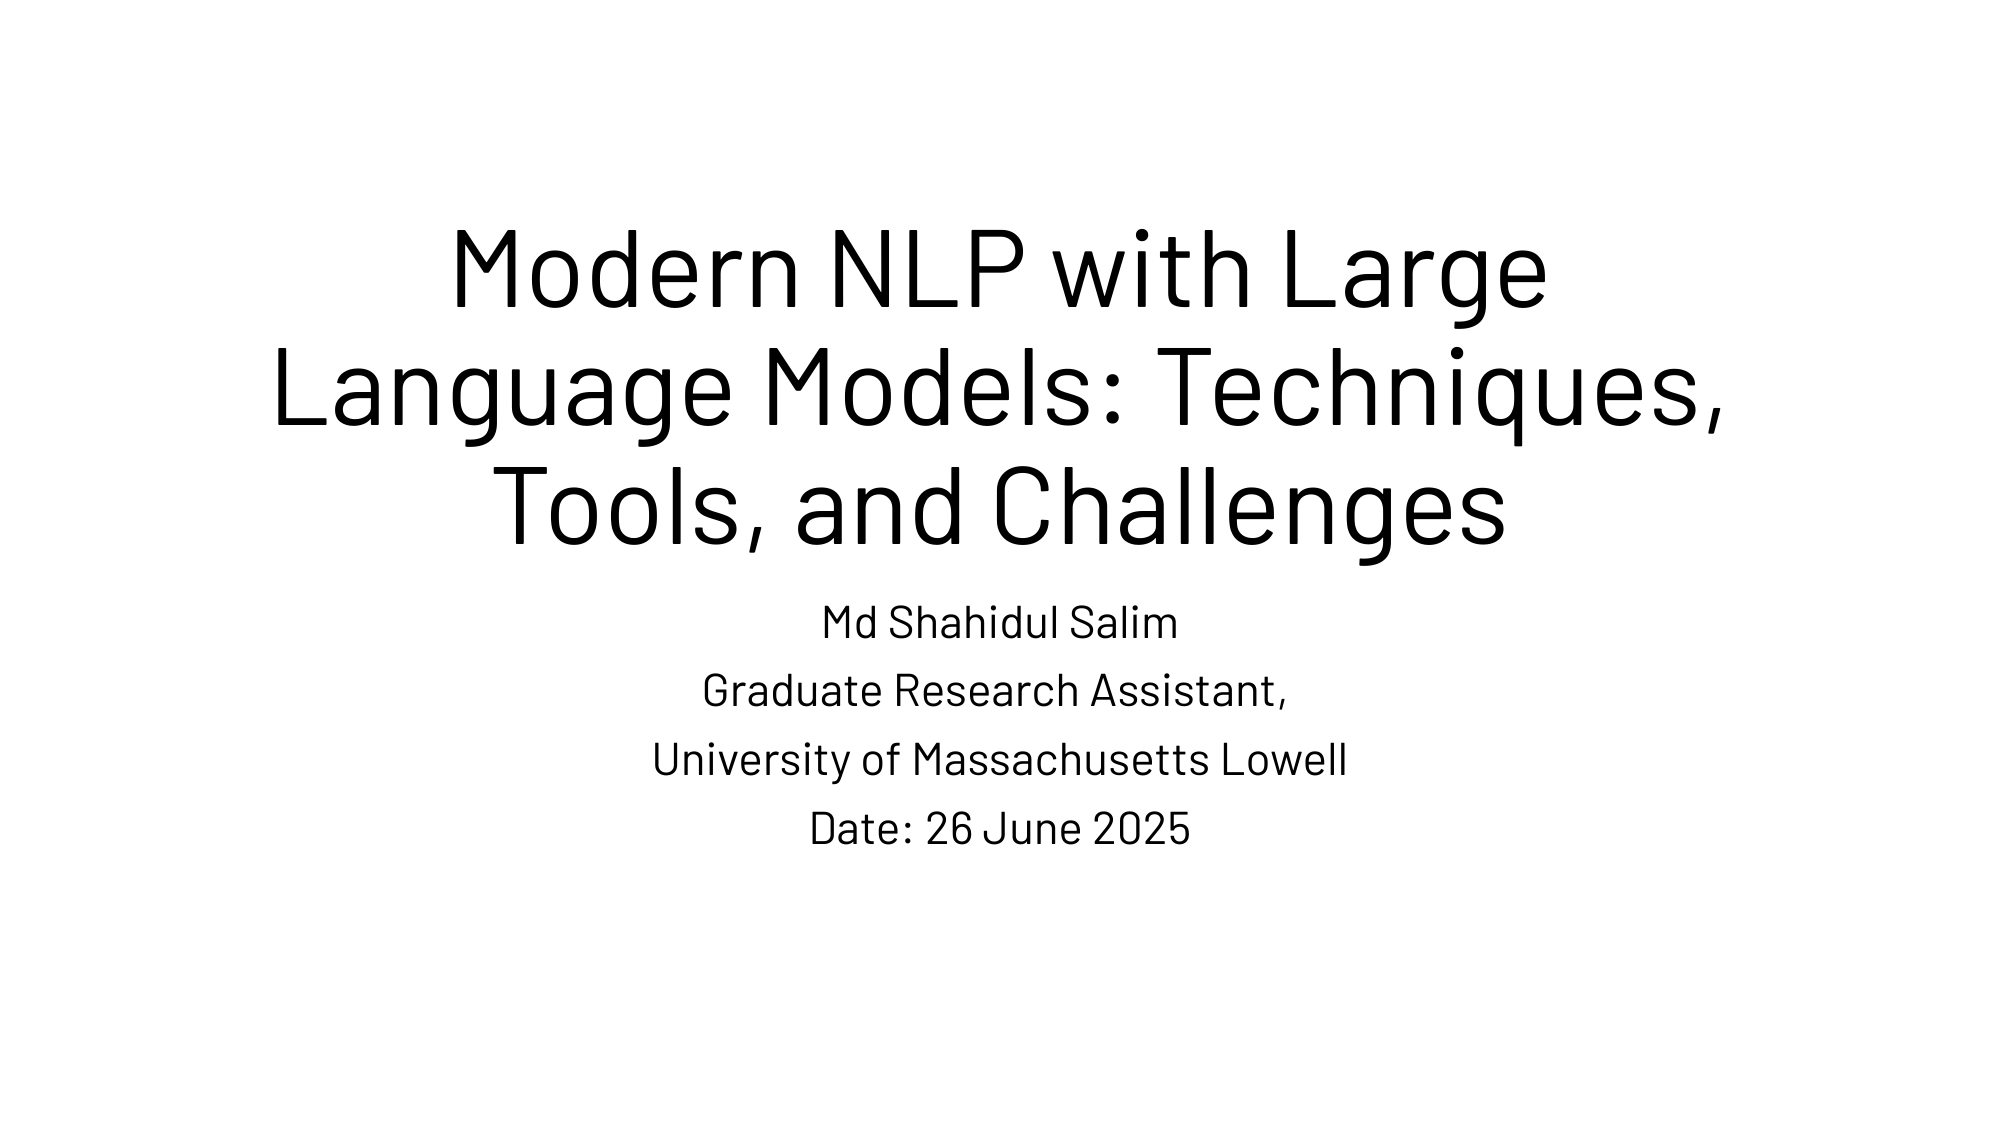

# Modern NLP with Large Language Models: Techniques, Tools, and Challenges
Md Shahidul Salim
Graduate Research Assistant,
University of Massachusetts Lowell
Date: 26 June 2025